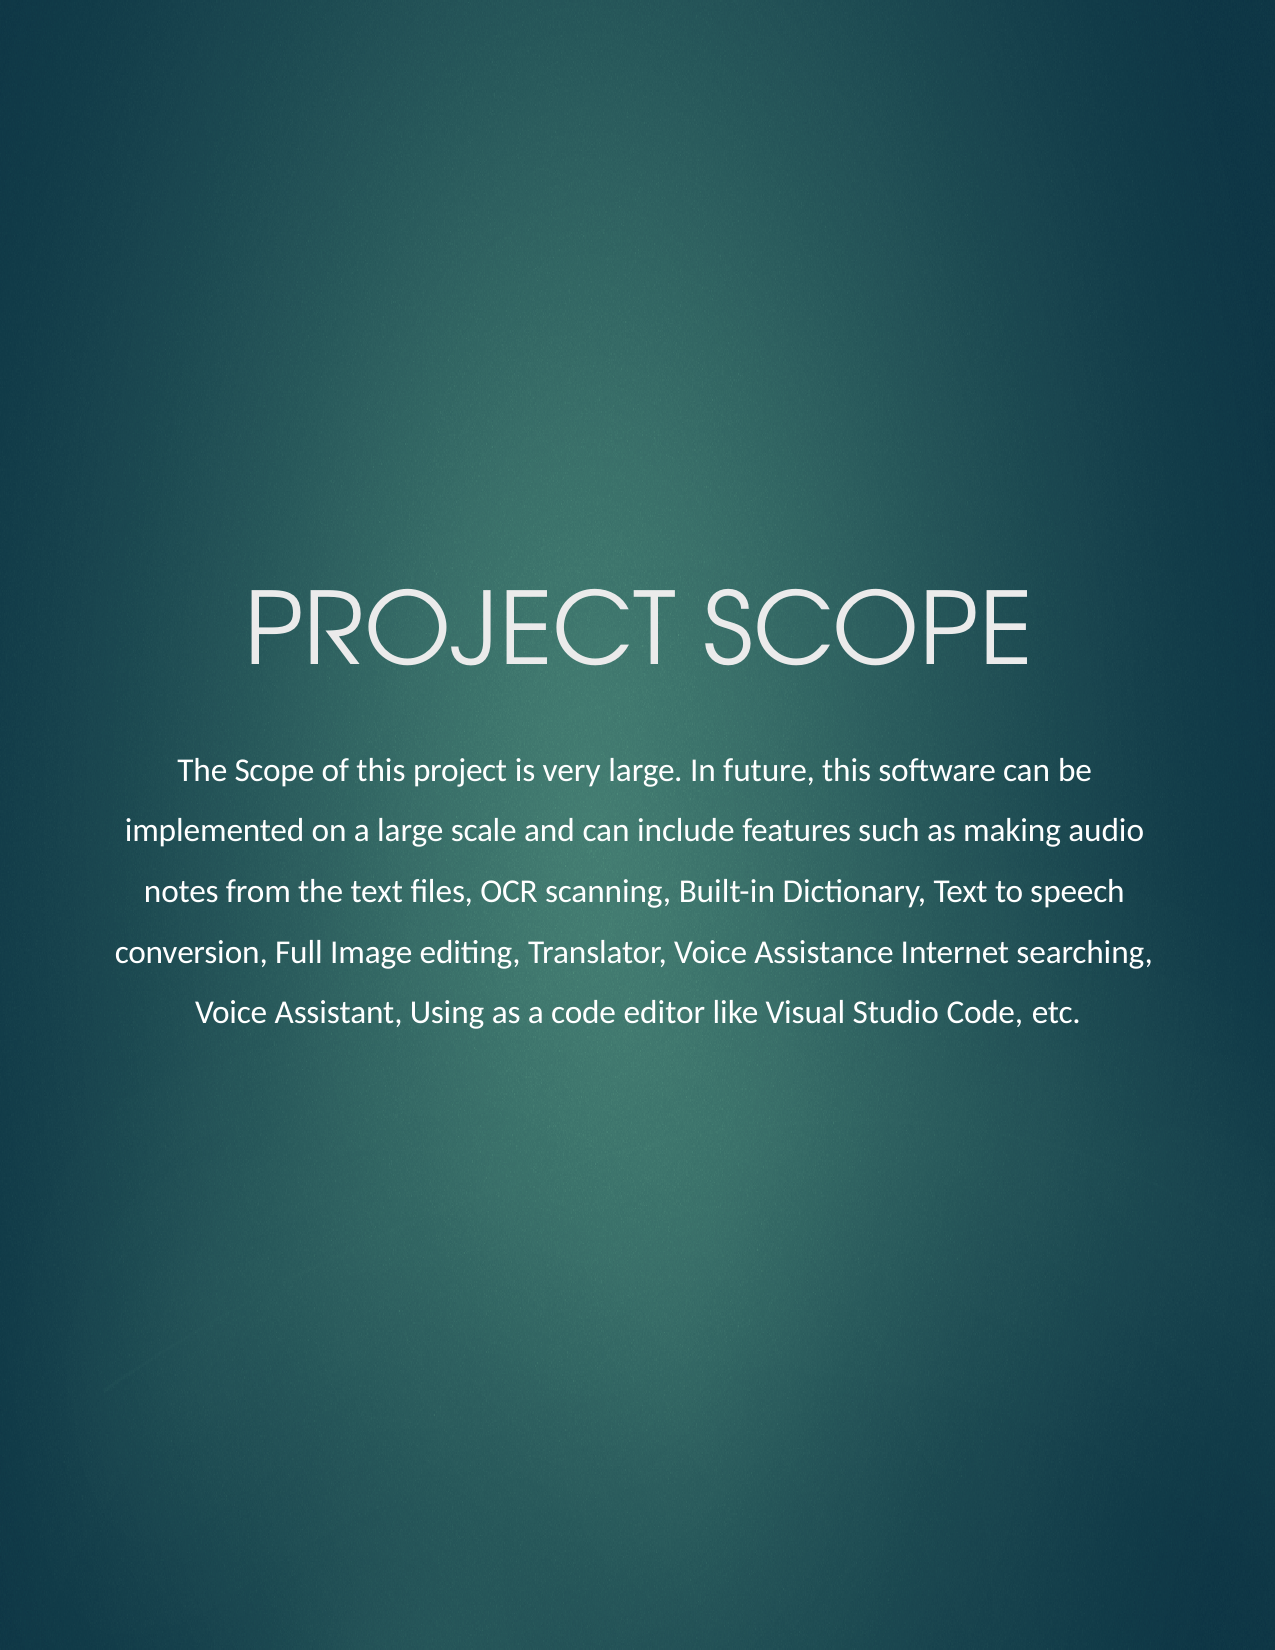

# PROJECT SCOPE
The Scope of this project is very large. In future, this software can be  implemented on a large scale and can include features such as making audio  notes from the text files, OCR scanning, Built-in Dictionary, Text to speech  conversion, Full Image editing, Translator, Voice Assistance Internet searching,  Voice Assistant, Using as a code editor like Visual Studio Code, etc.